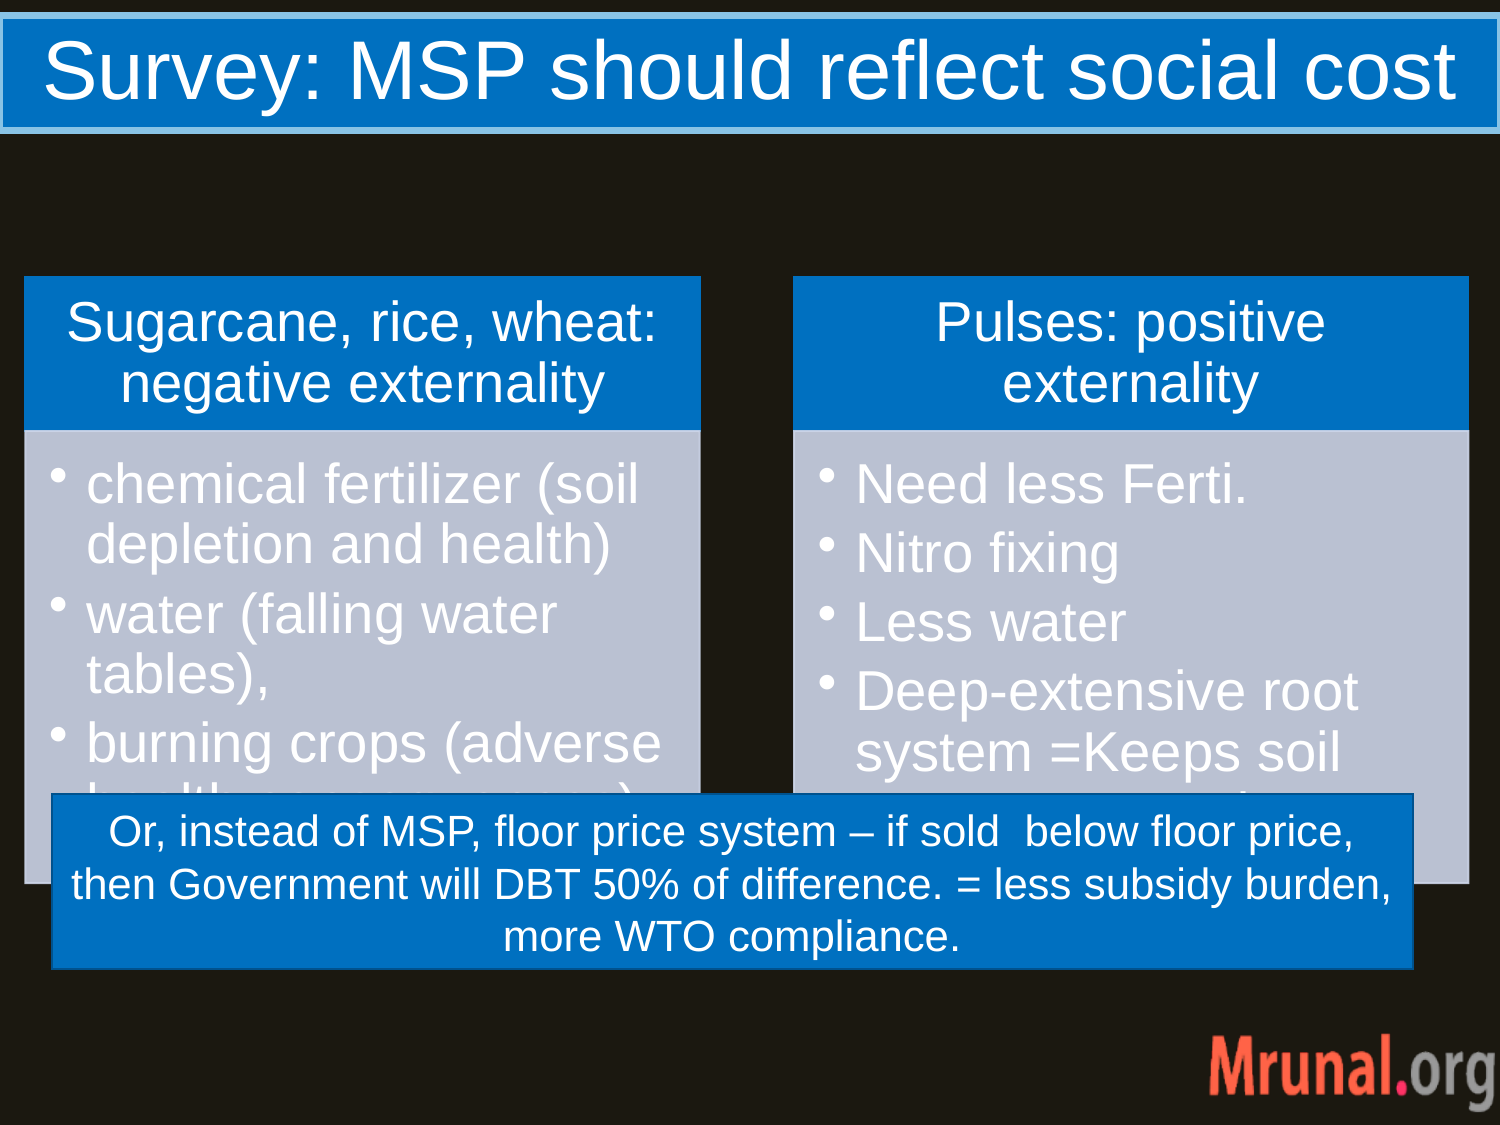

# Survey: MSP should reflect social cost
Sugarcane, rice, wheat: negative externality
chemical fertilizer (soil depletion and health)
water (falling water tables),
burning crops (adverse health consequences).
Pulses: positive externality
Need less Ferti.
Nitro fixing
Less water
Deep-extensive root system =Keeps soil porous, aerated

Or, instead of MSP, floor price system – if sold  below floor price, then Government will DBT 50% of difference. = less subsidy burden, more WTO compliance.